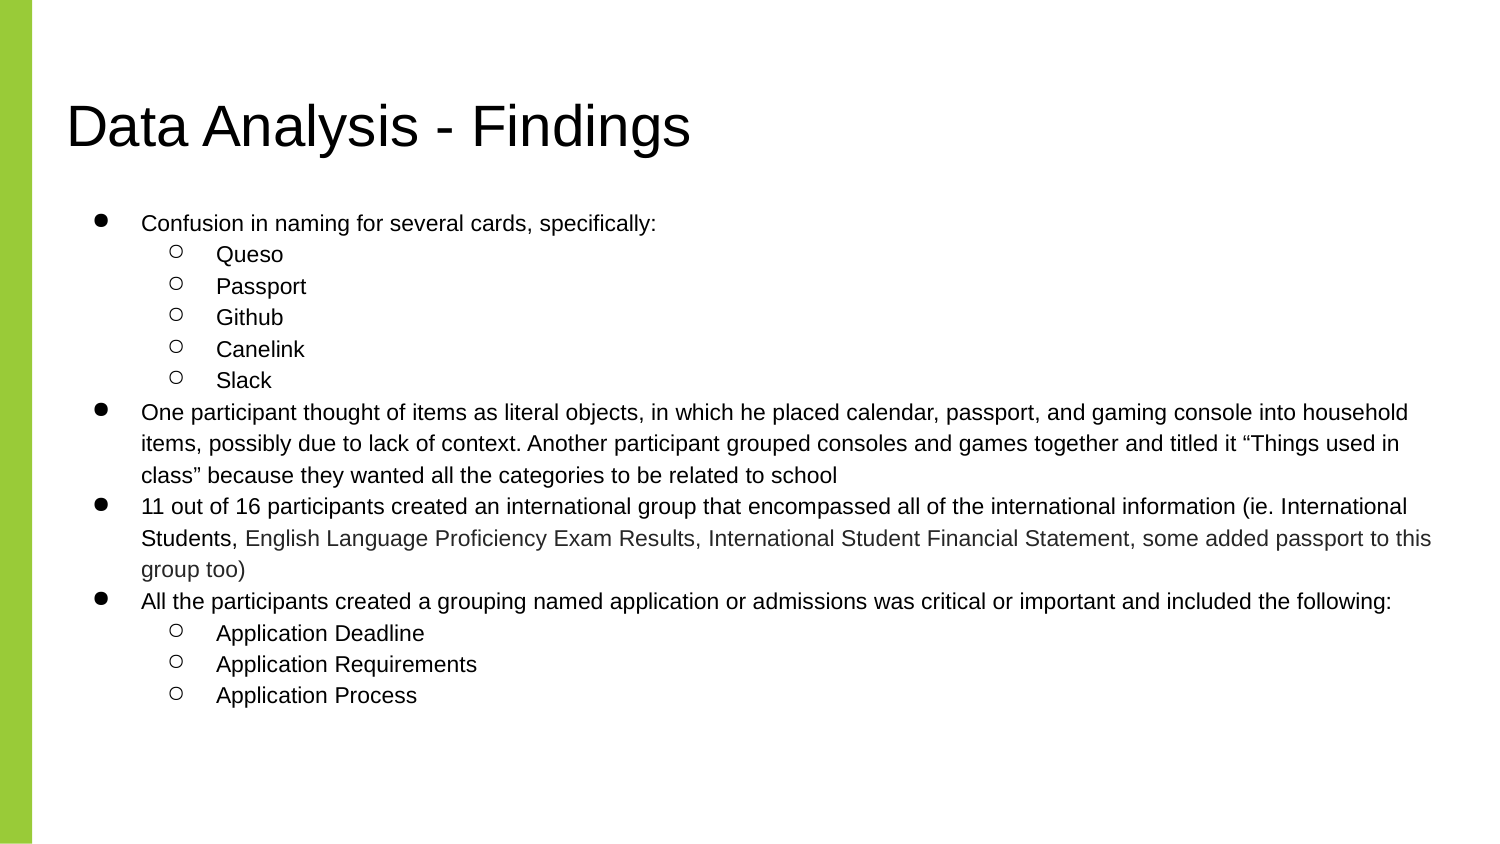

# Data Analysis - Findings
Confusion in naming for several cards, specifically:
Queso
Passport
Github
Canelink
Slack
One participant thought of items as literal objects, in which he placed calendar, passport, and gaming console into household items, possibly due to lack of context. Another participant grouped consoles and games together and titled it “Things used in class” because they wanted all the categories to be related to school
11 out of 16 participants created an international group that encompassed all of the international information (ie. International Students, English Language Proficiency Exam Results, International Student Financial Statement, some added passport to this group too)
All the participants created a grouping named application or admissions was critical or important and included the following:
Application Deadline
Application Requirements
Application Process